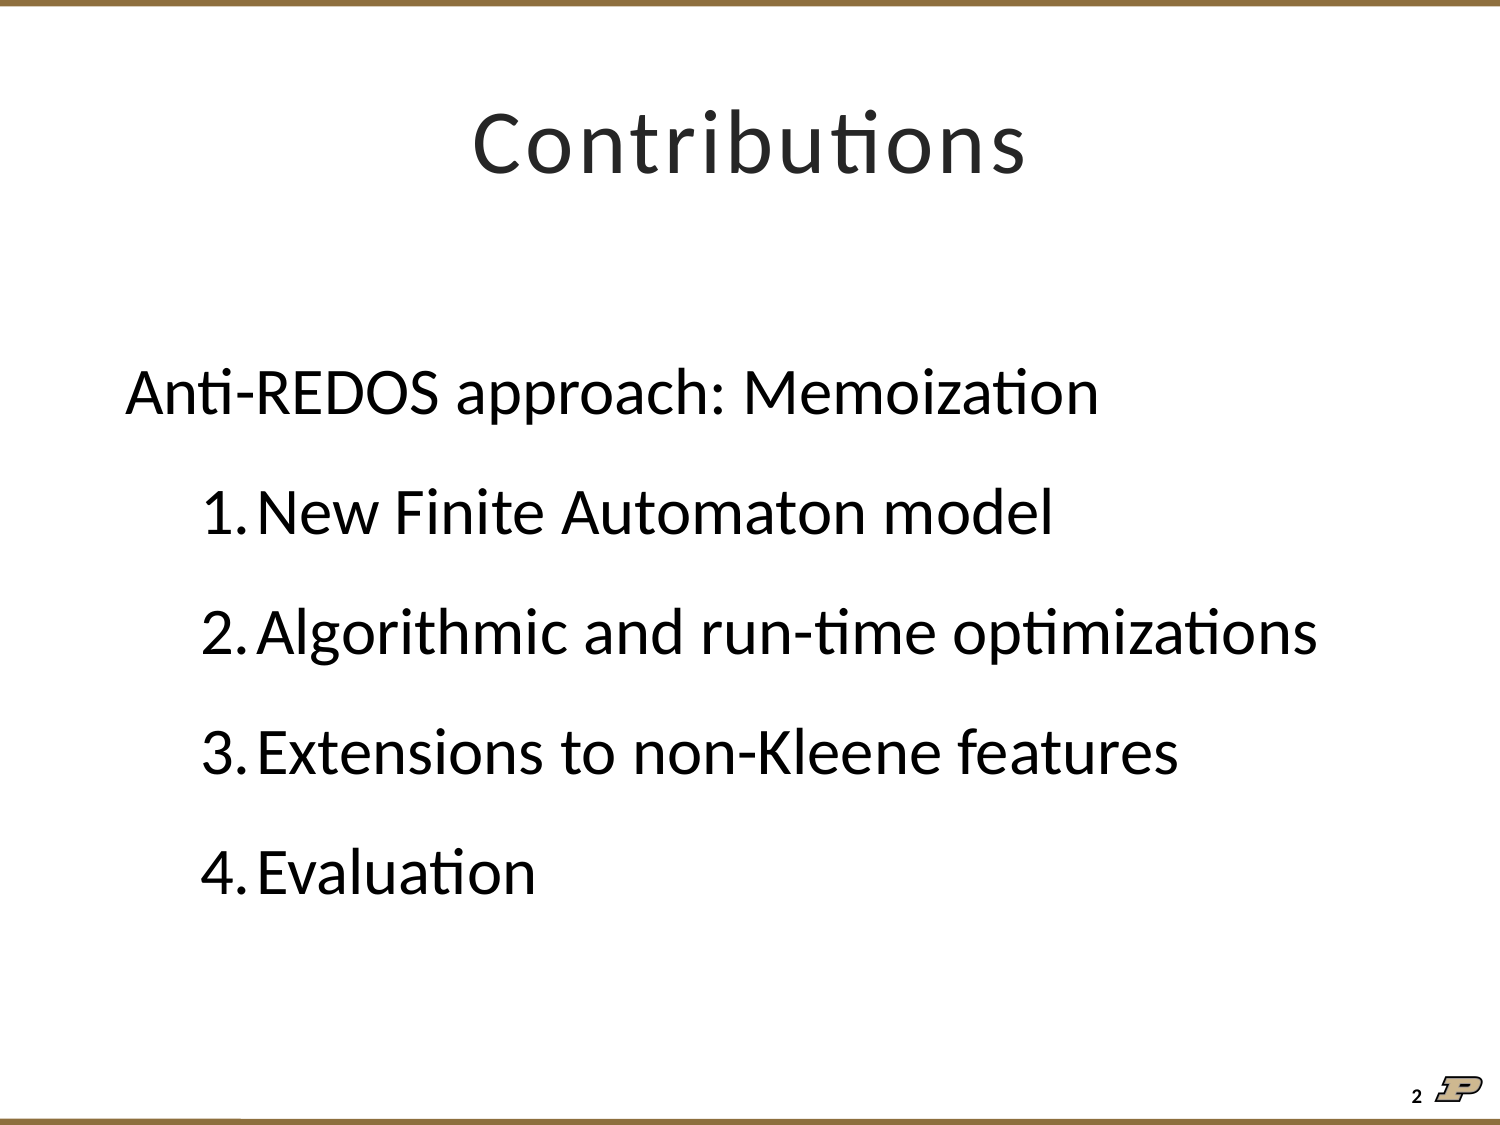

# Contributions
Anti-REDOS approach: Memoization
New Finite Automaton model
Algorithmic and run-time optimizations
Extensions to non-Kleene features
Evaluation

2